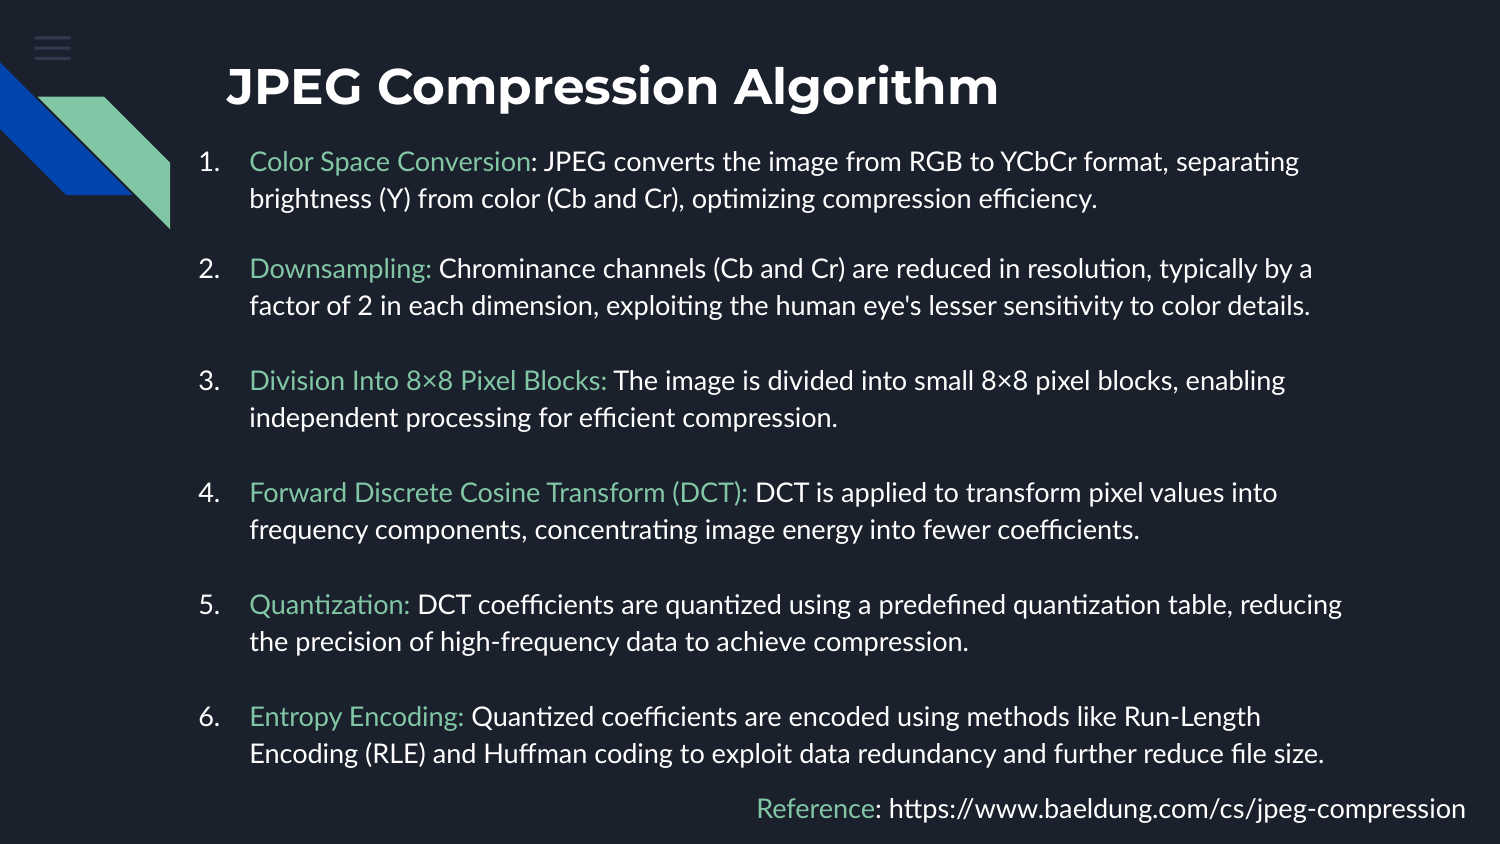

# JPEG Compression Algorithm
Color Space Conversion: JPEG converts the image from RGB to YCbCr format, separating brightness (Y) from color (Cb and Cr), optimizing compression efficiency.
Downsampling: Chrominance channels (Cb and Cr) are reduced in resolution, typically by a factor of 2 in each dimension, exploiting the human eye's lesser sensitivity to color details.
Division Into 8×8 Pixel Blocks: The image is divided into small 8×8 pixel blocks, enabling
independent processing for efficient compression.
Forward Discrete Cosine Transform (DCT): DCT is applied to transform pixel values into frequency components, concentrating image energy into fewer coefficients.
Quantization: DCT coefficients are quantized using a predefined quantization table, reducing the precision of high-frequency data to achieve compression.
Entropy Encoding: Quantized coefficients are encoded using methods like Run-Length Encoding (RLE) and Huffman coding to exploit data redundancy and further reduce file size.
Reference: https://www.baeldung.com/cs/jpeg-compression